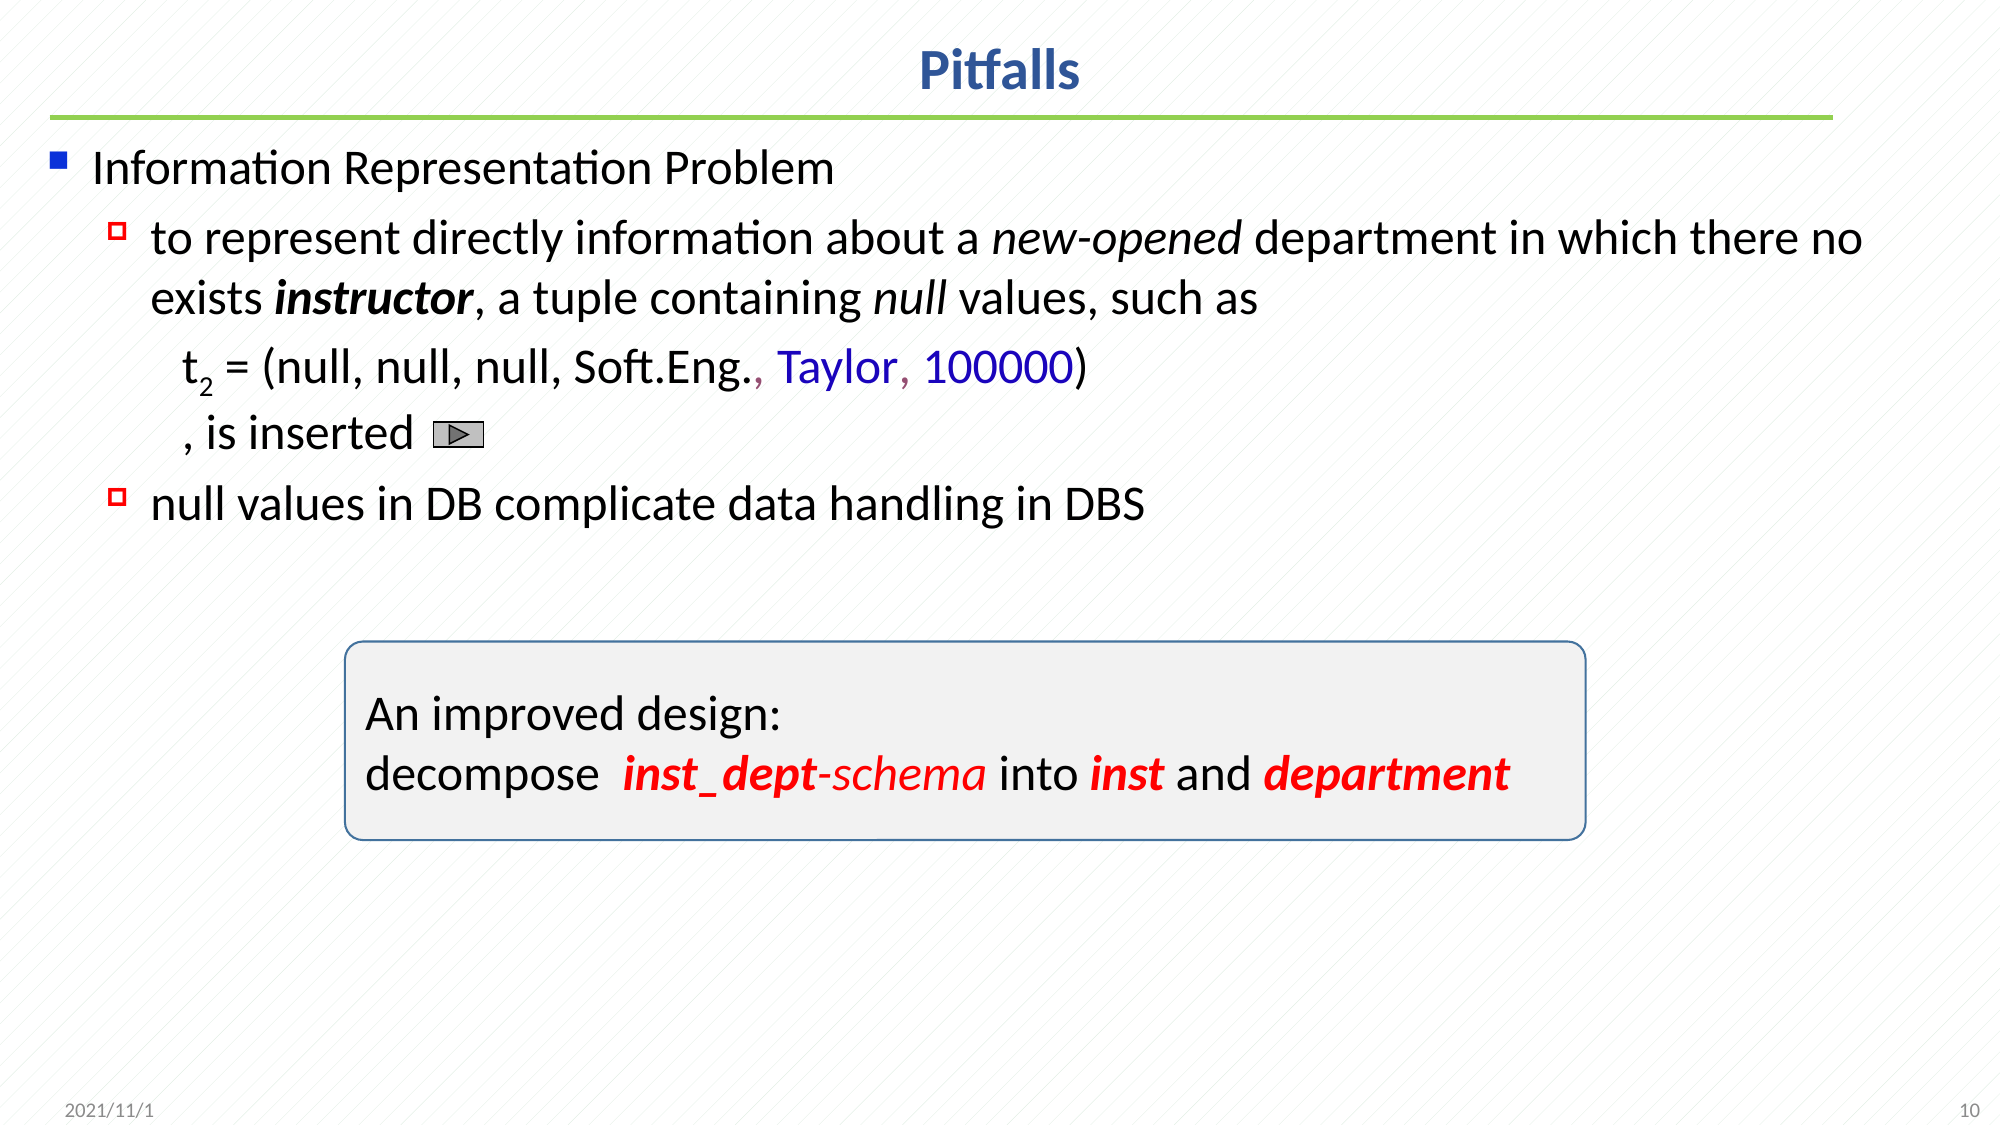

# Pitfalls
Information Representation Problem
to represent directly information about a new-opened department in which there no exists instructor, a tuple containing null values, such as
     t2 = (null, null, null, Soft.Eng., Taylor, 100000)
     , is inserted
null values in DB complicate data handling in DBS

An improved design:
decompose  inst_dept-schema into inst and department
10
2021/11/1